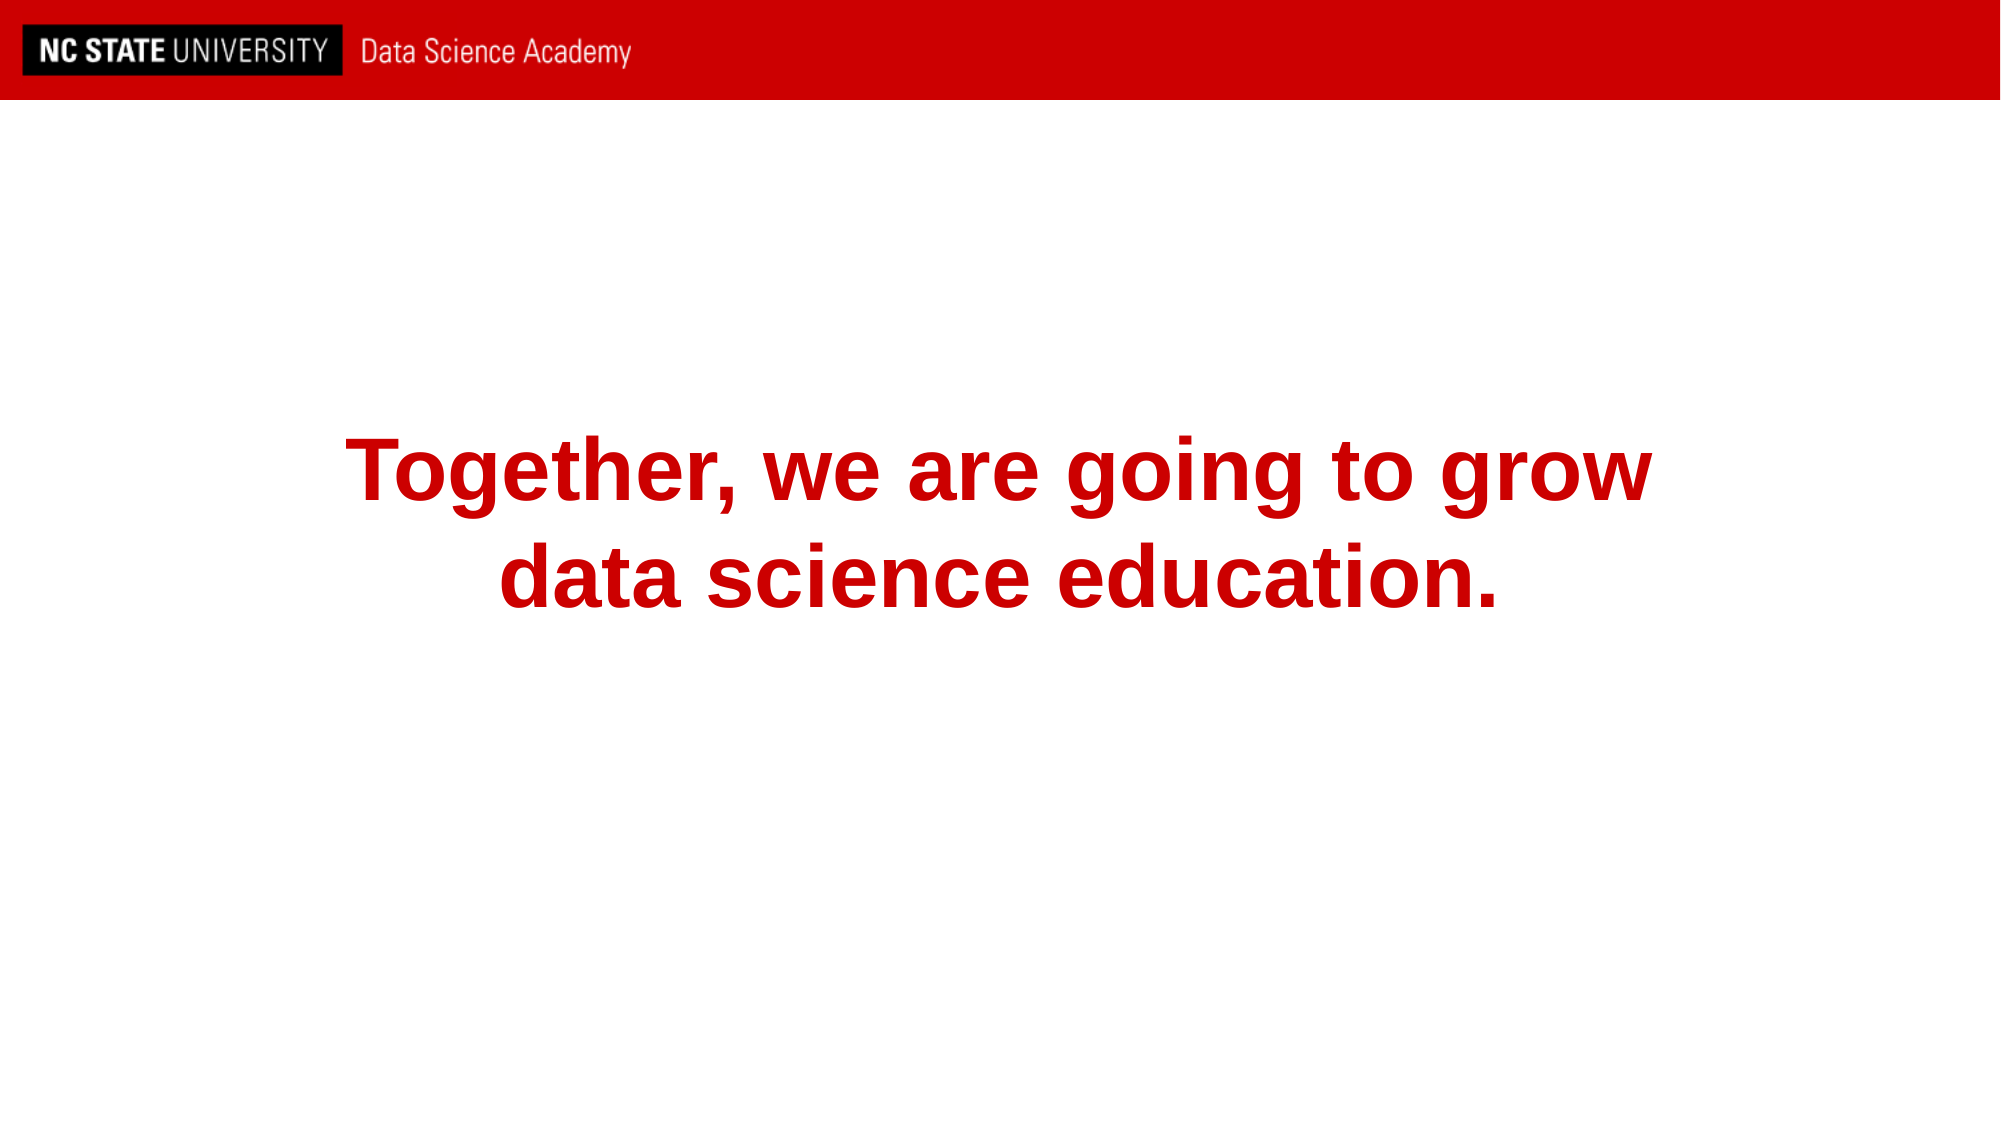

# Together, we are going to grow data science education.